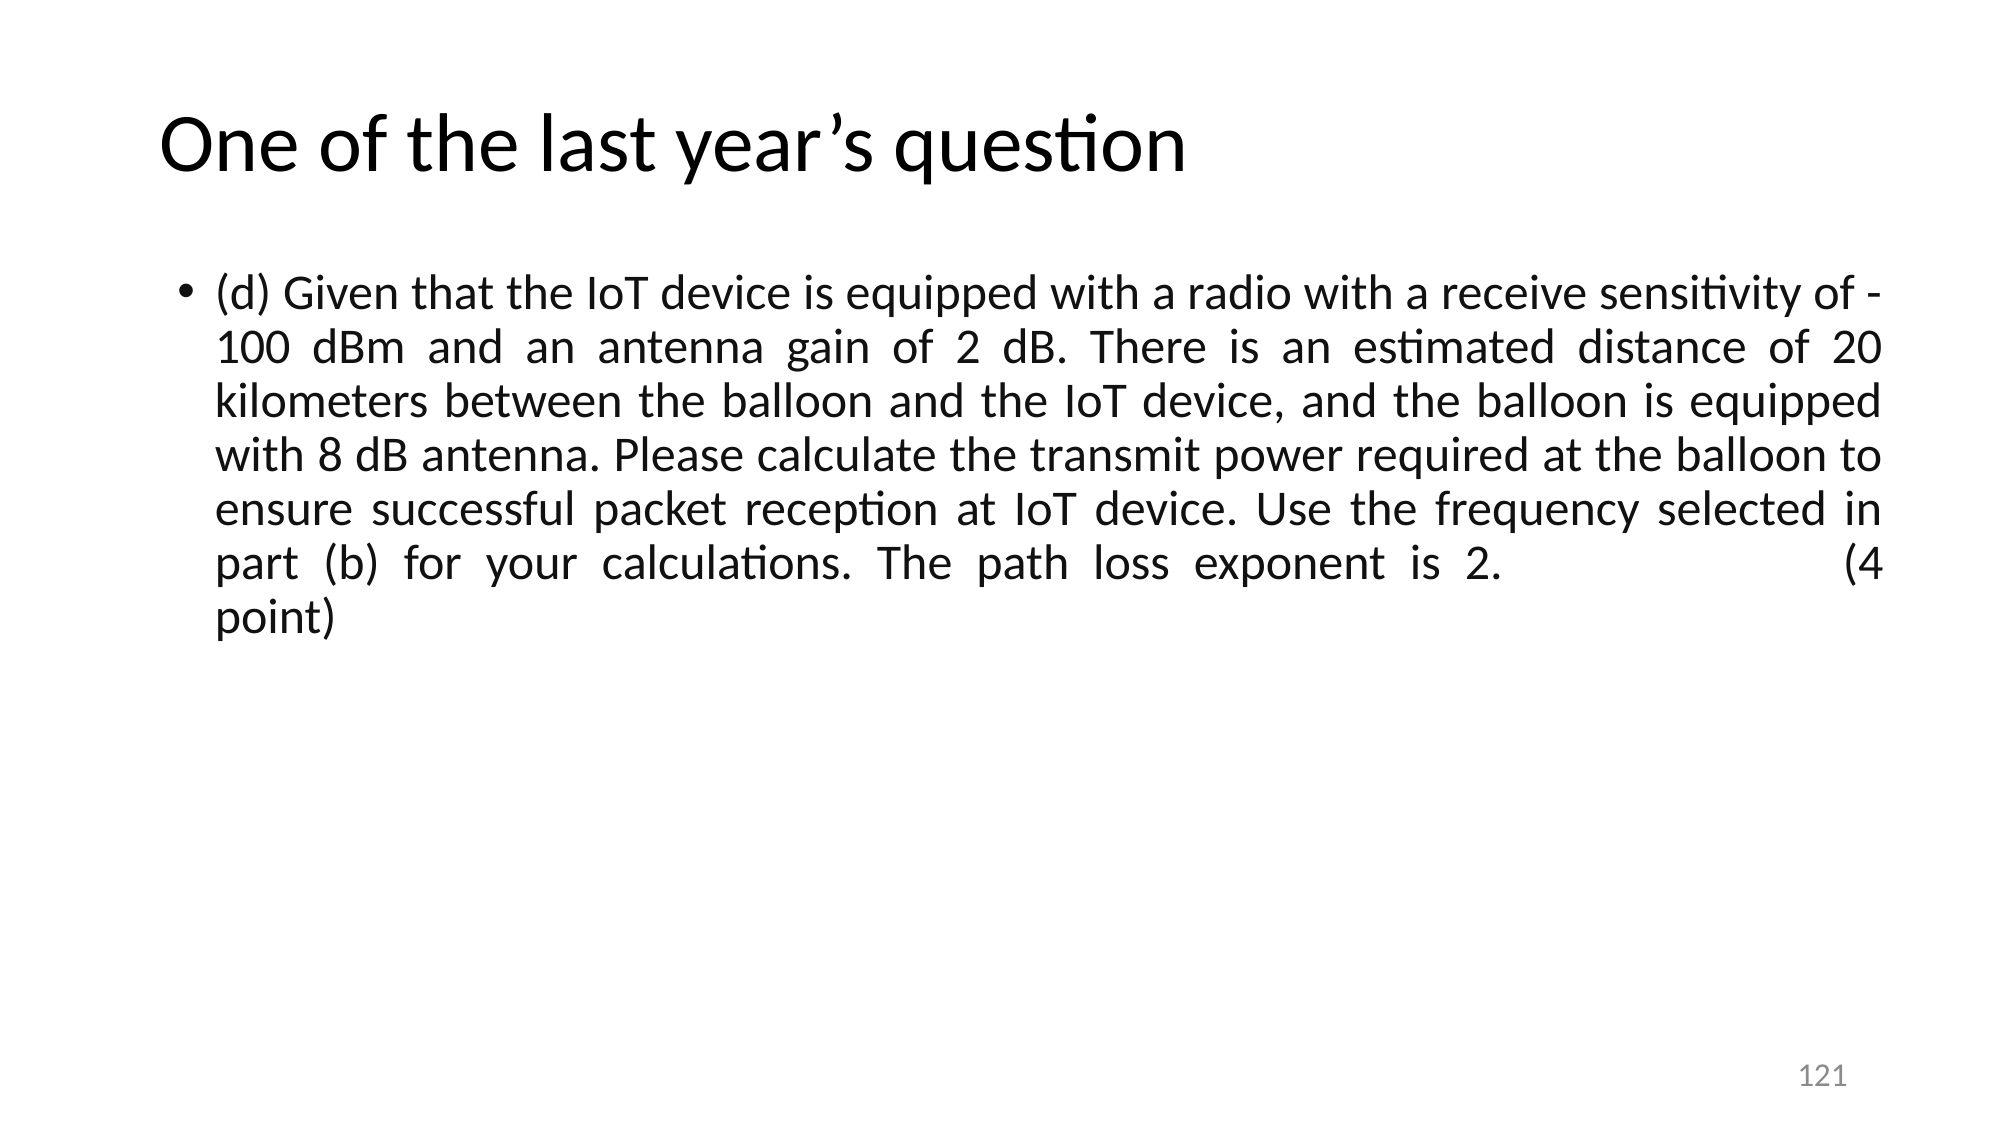

# One of the last year’s question
(d) Given that the IoT device is equipped with a radio with a receive sensitivity of -100 dBm and an antenna gain of 2 dB. There is an estimated distance of 20 kilometers between the balloon and the IoT device, and the balloon is equipped with 8 dB antenna. Please calculate the transmit power required at the balloon to ensure successful packet reception at IoT device. Use the frequency selected in part (b) for your calculations. The path loss exponent is 2.			(4 point)

121